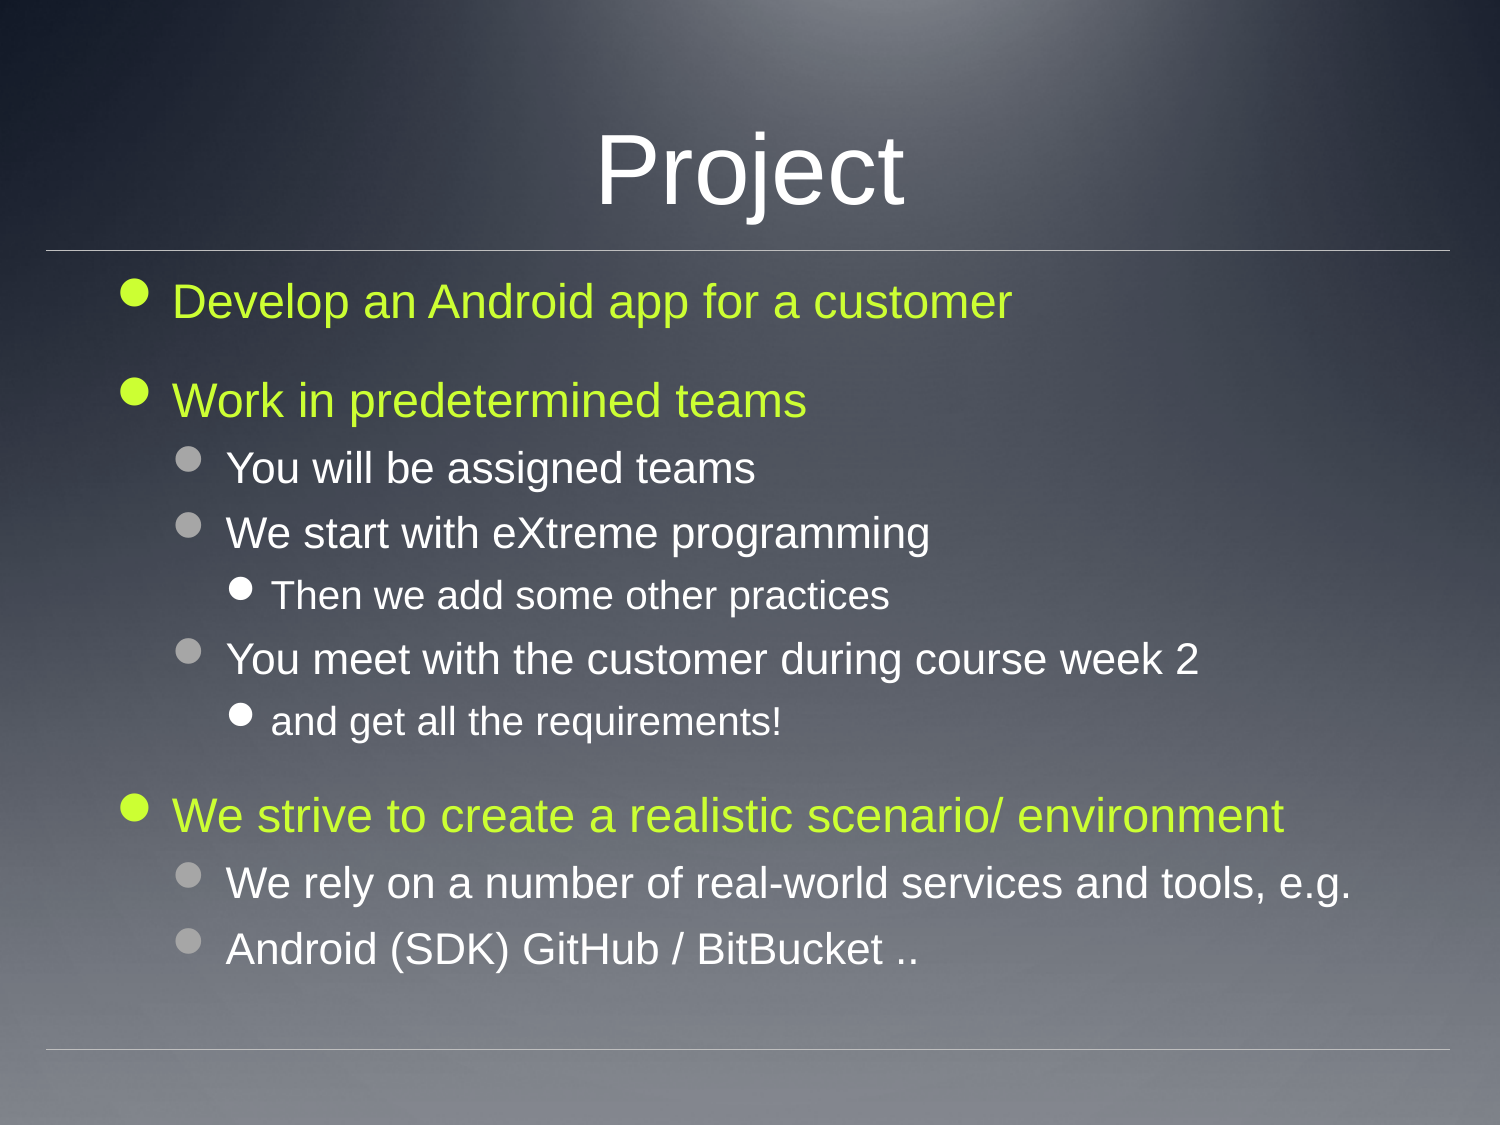

# Project
Develop an Android app for a customer
Work in predetermined teams
You will be assigned teams
We start with eXtreme programming
Then we add some other practices
You meet with the customer during course week 2
and get all the requirements!
We strive to create a realistic scenario/ environment
We rely on a number of real-world services and tools, e.g.
Android (SDK) GitHub / BitBucket ..